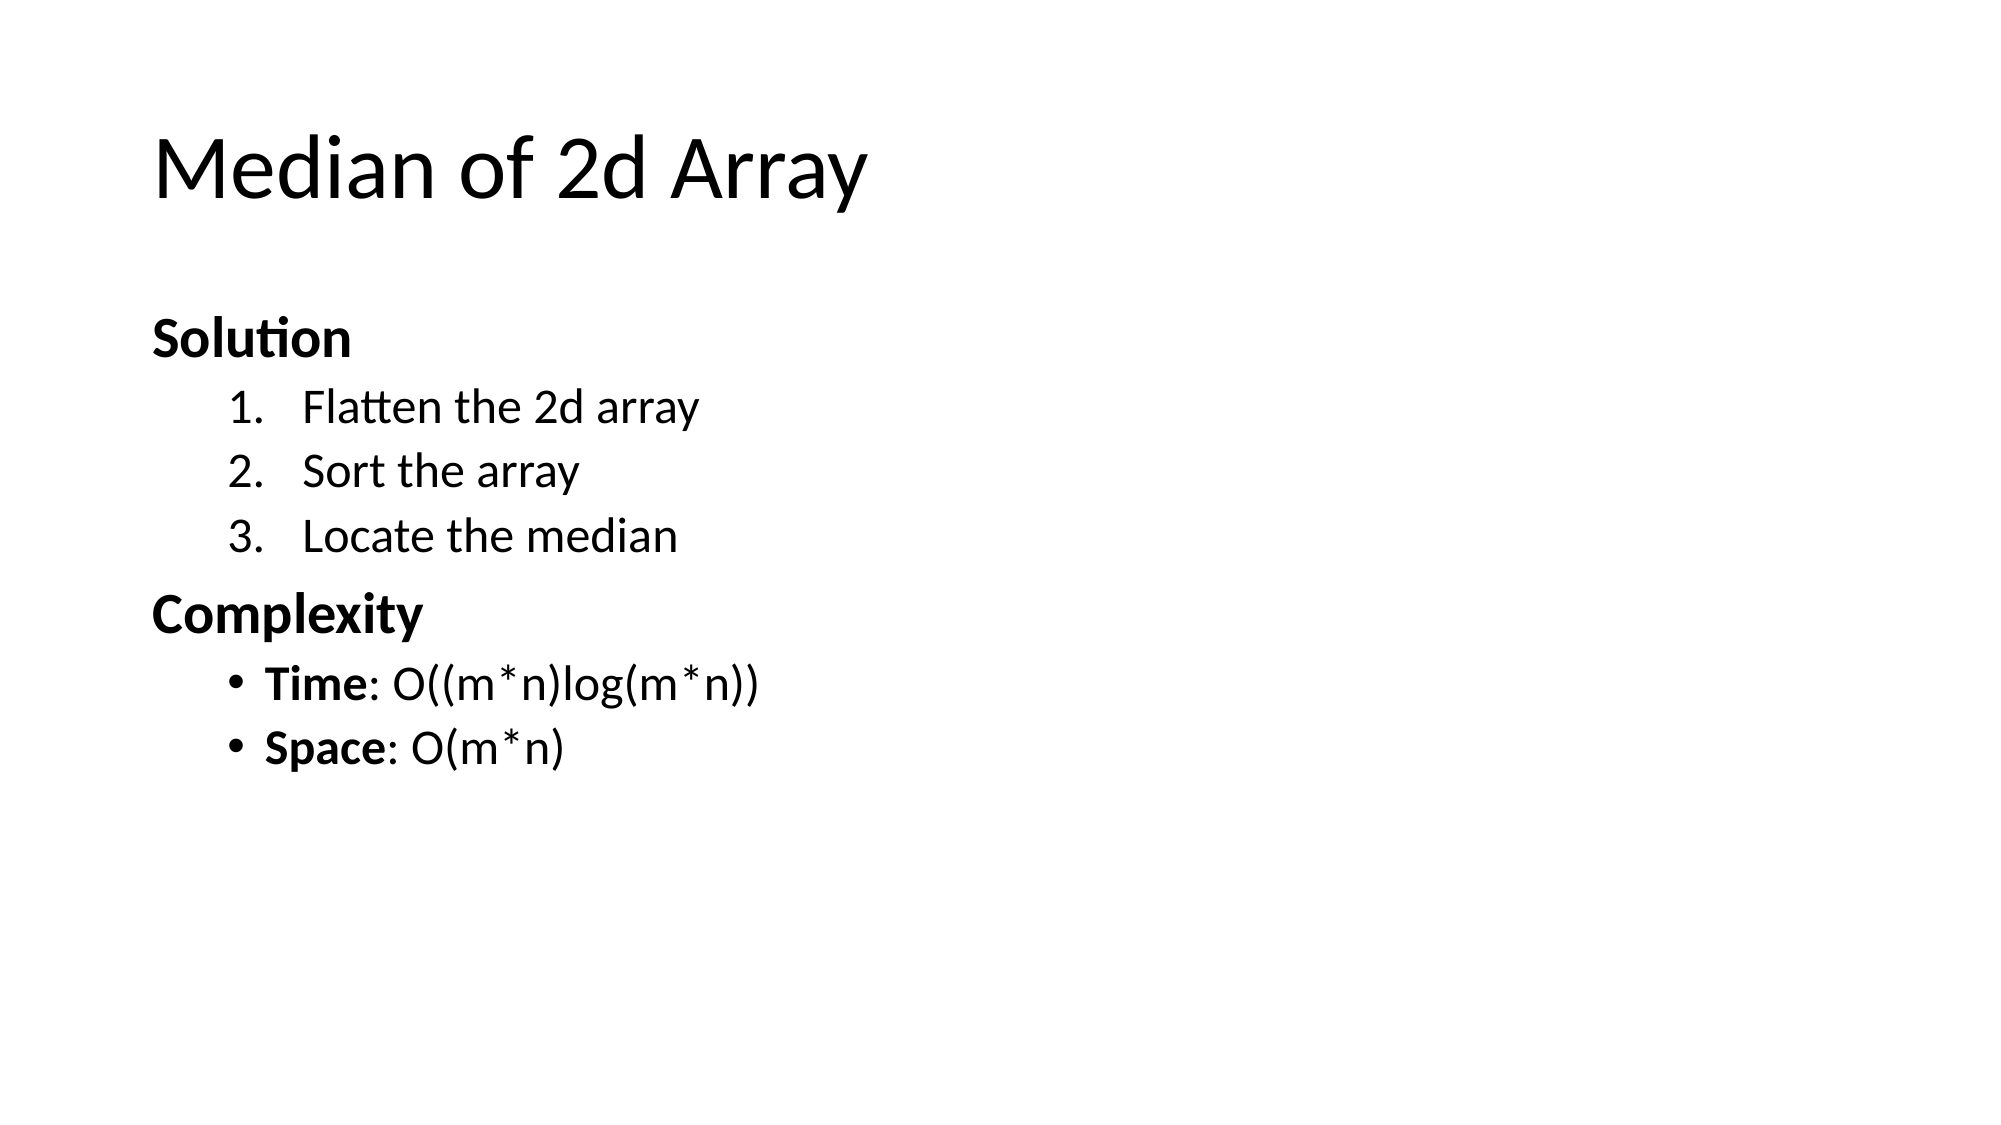

# Median of 2d Array
Solution
Flatten the 2d array
Sort the array
Locate the median
Complexity
Time: O((m*n)log(m*n))
Space: O(m*n)